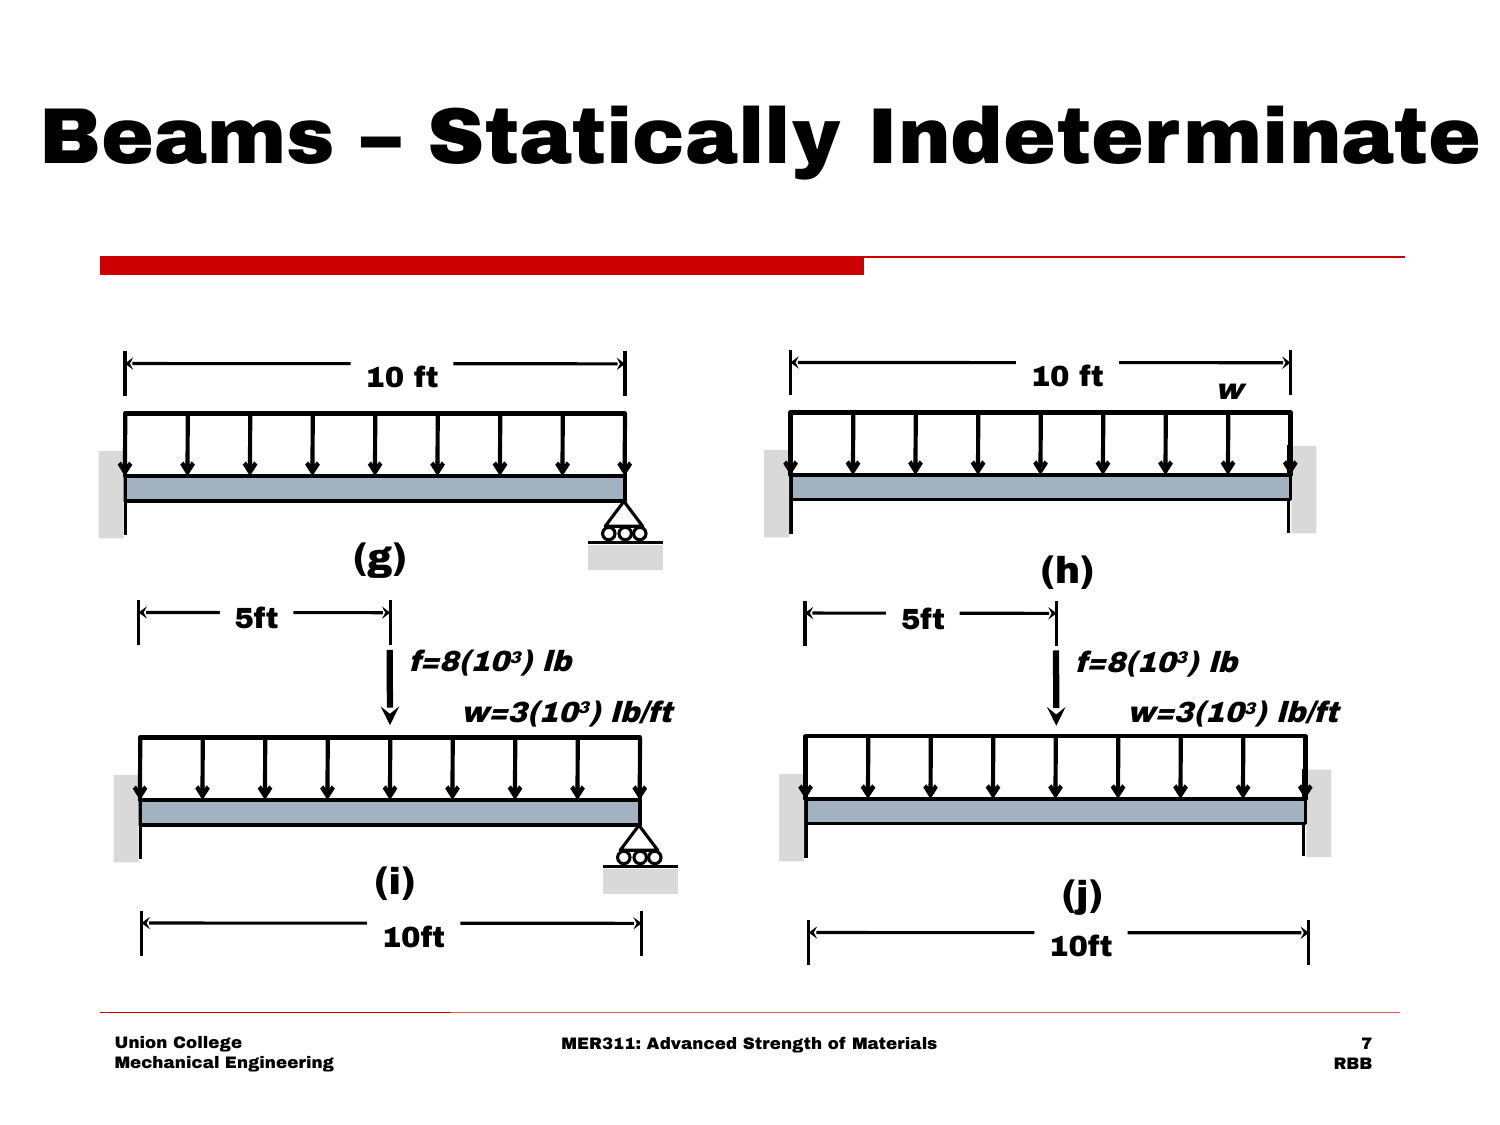

# Beams – Statically Indeterminate
10 ft
10 ft
w

(g)

(h)

5ft
5ft
f=8(103) lb
f=8(103) lb
w=3(103) lb/ft
w=3(103) lb/ft

(i)

(j)

10ft
10ft
MER311: Advanced Strength of Materials
7
RBB